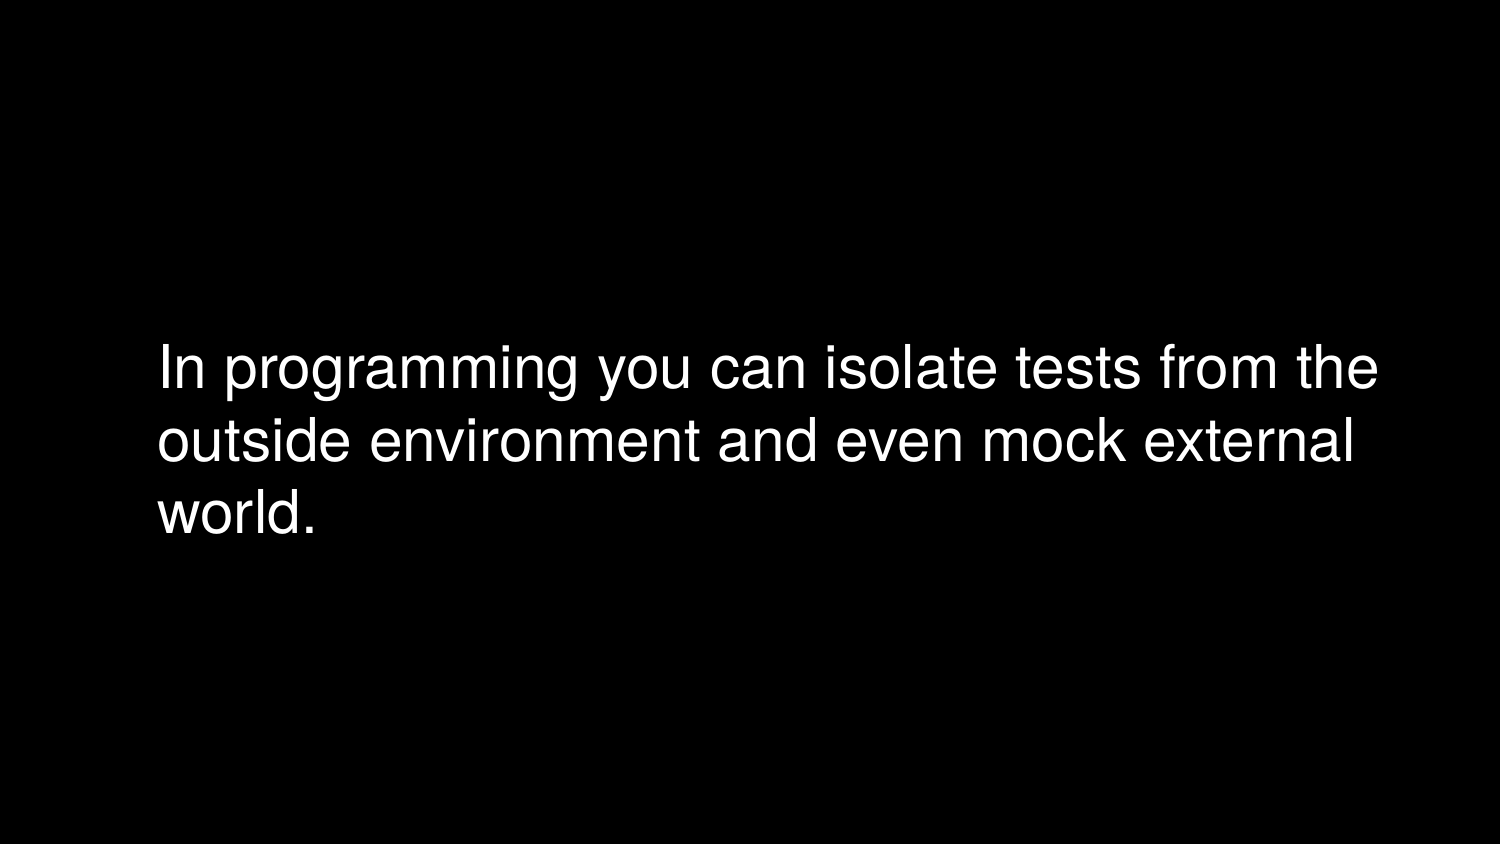

In programming you can isolate tests from the outside environment and even mock external world.